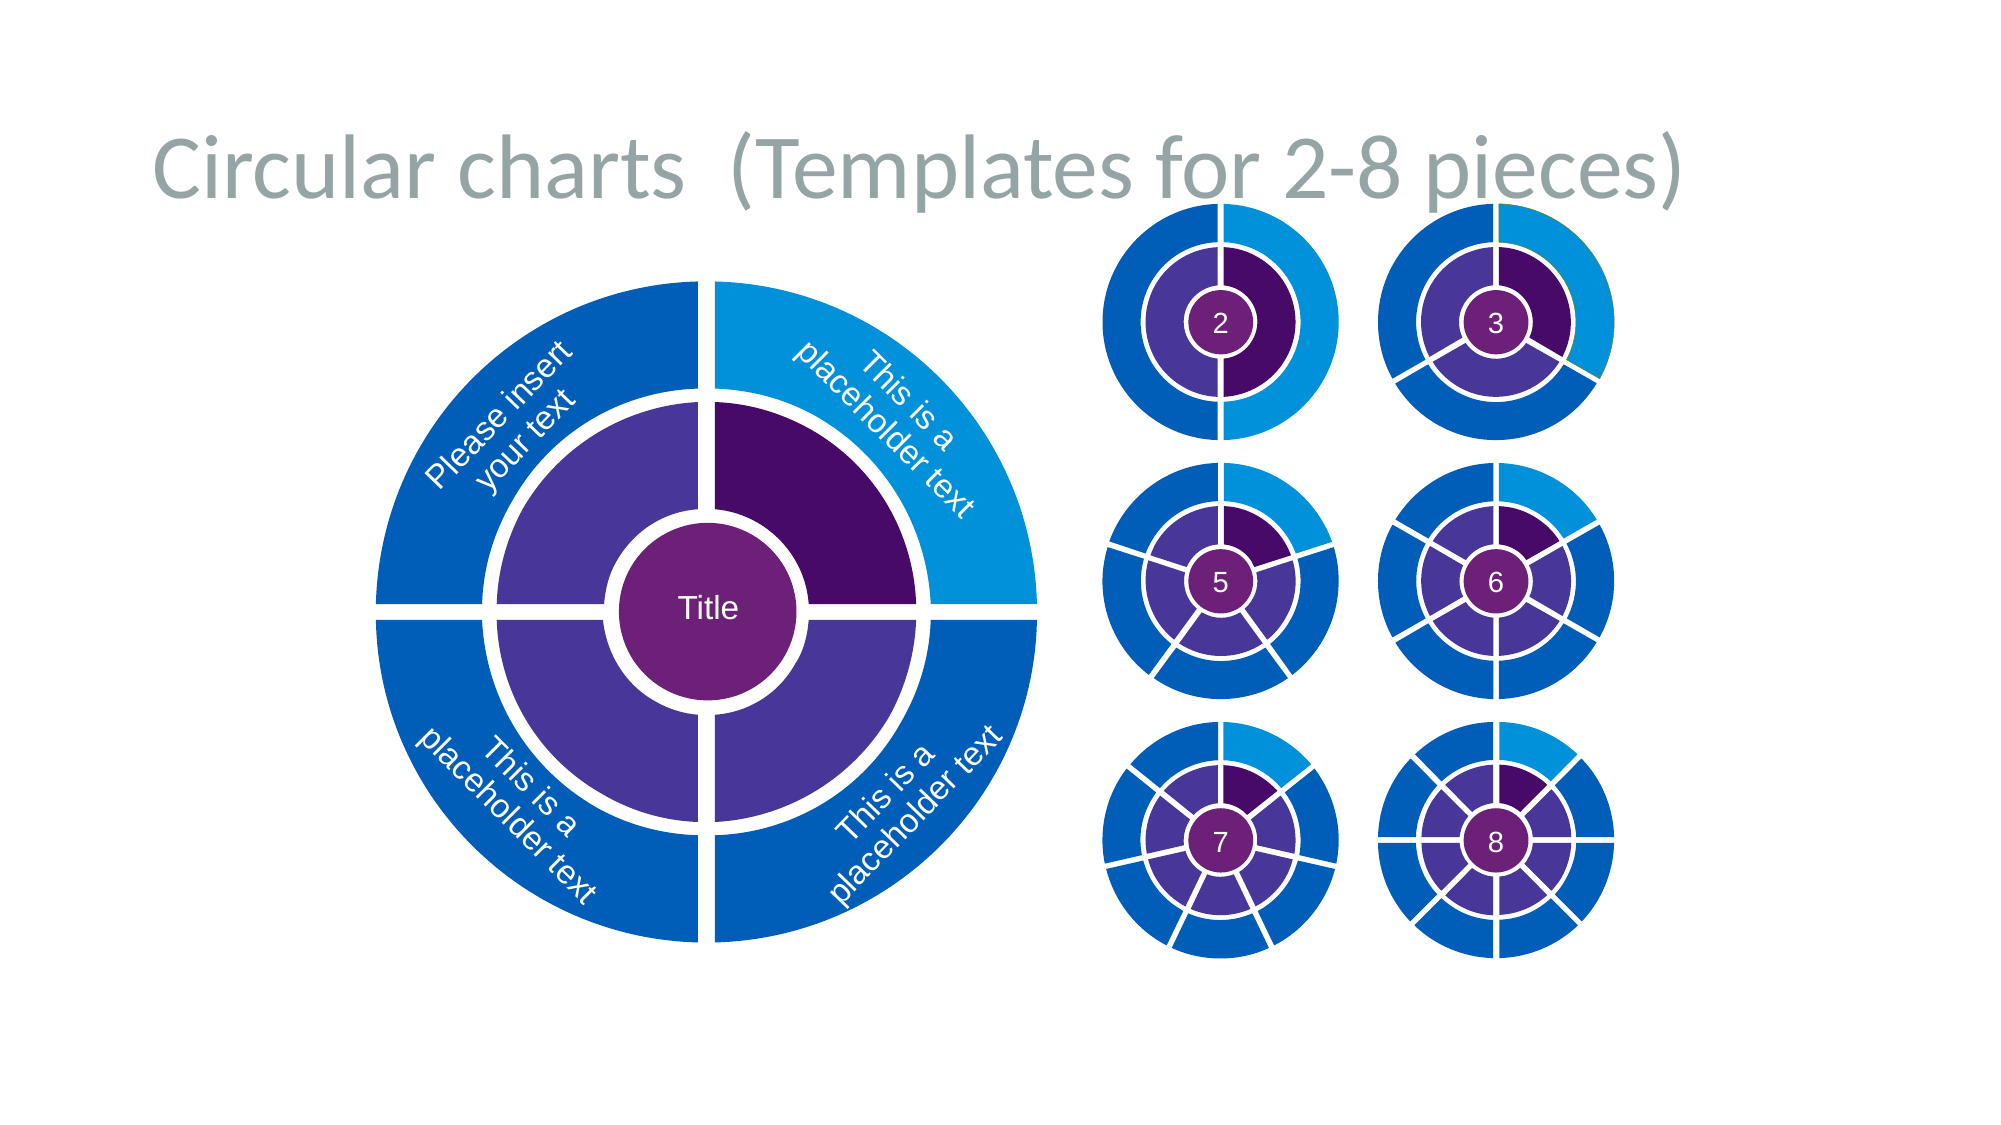

# Circular charts  (Templates for 2-8 pieces)

2
3

This is a
placeholder text
Please insert your text

5
6

Title

This is a
placeholder text

This is a
placeholder text

7
8